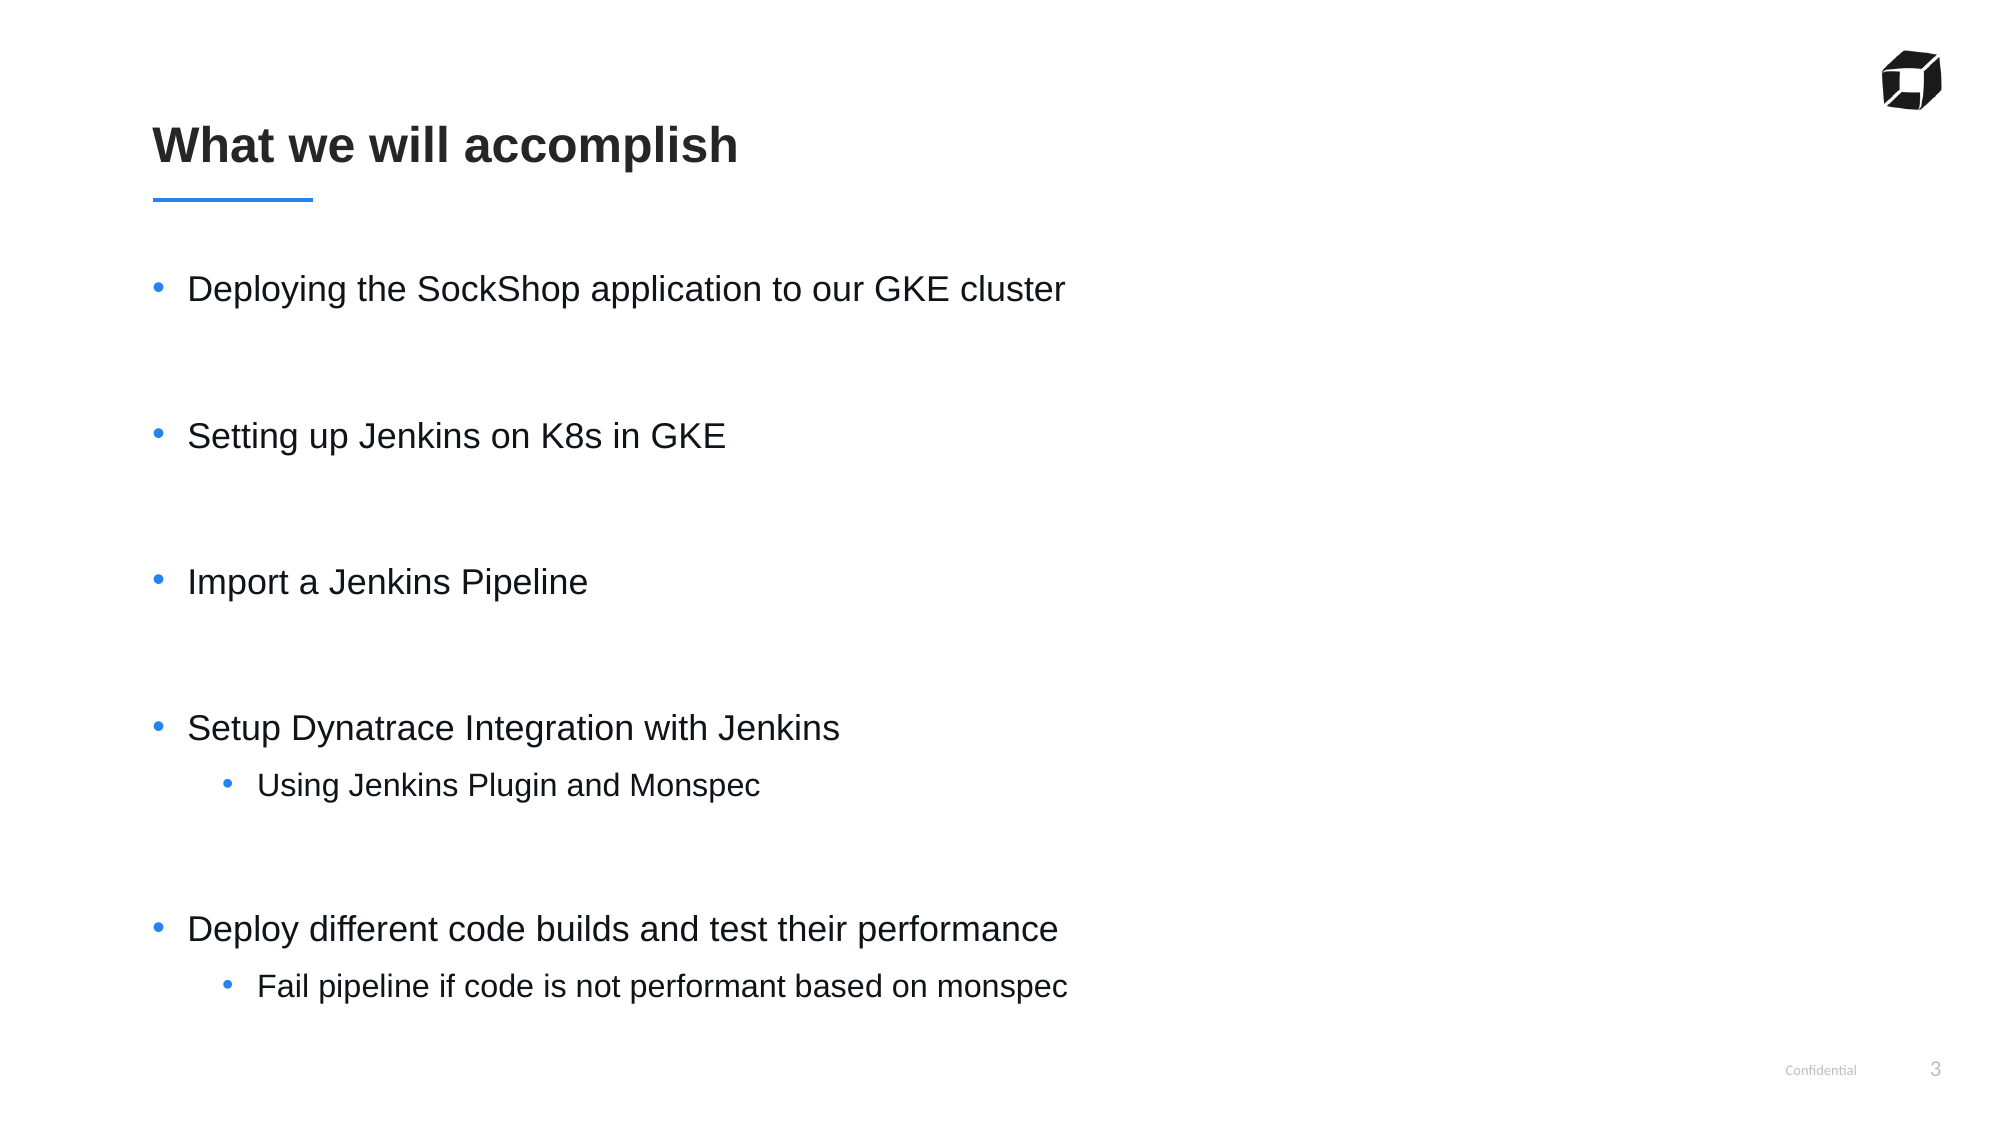

# What we will accomplish
Deploying the SockShop application to our GKE cluster

Setting up Jenkins on K8s in GKE

Import a Jenkins Pipeline

Setup Dynatrace Integration with Jenkins
Using Jenkins Plugin and Monspec

Deploy different code builds and test their performance
Fail pipeline if code is not performant based on monspec